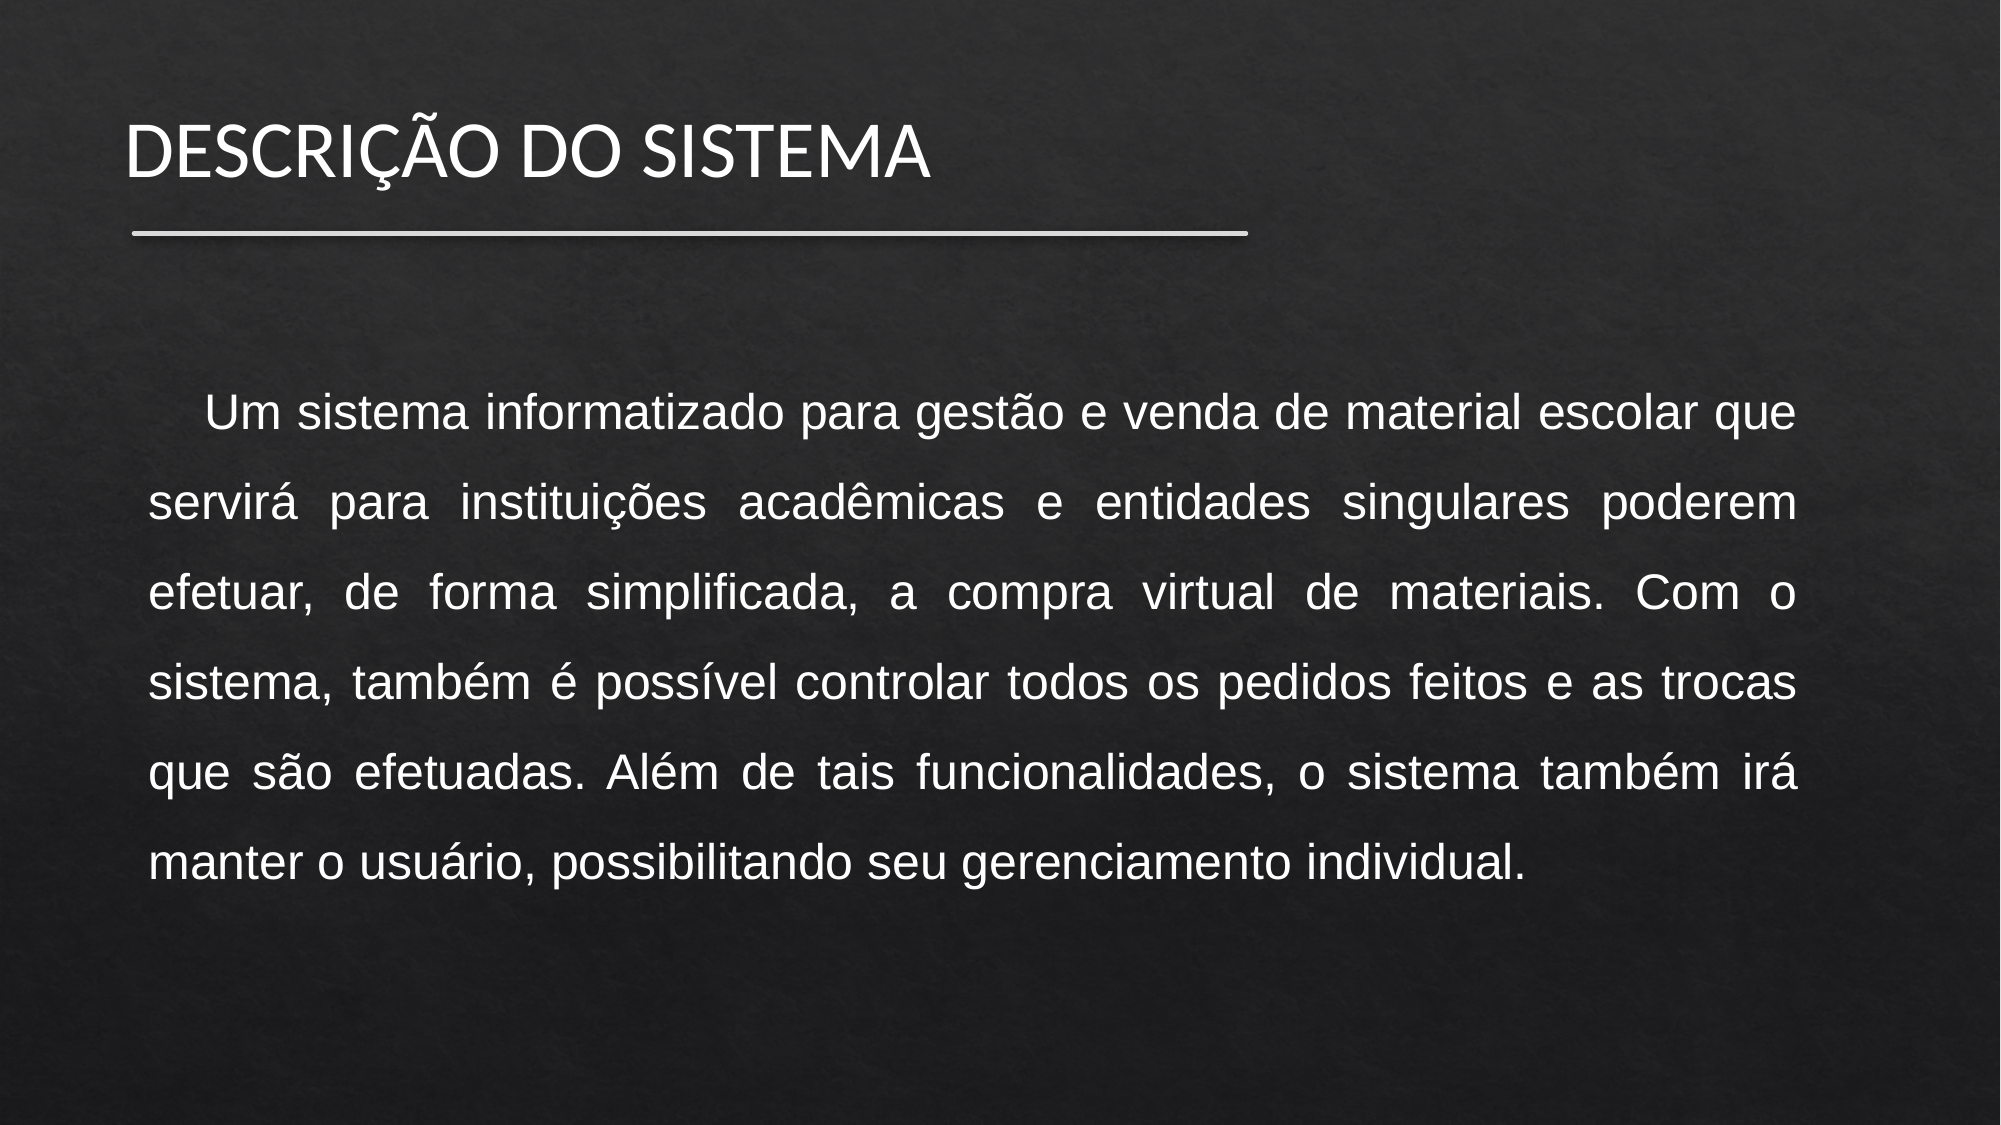

#
DESCRIÇÃO DO SISTEMA
Um sistema informatizado para gestão e venda de material escolar que servirá para instituições acadêmicas e entidades singulares poderem efetuar, de forma simplificada, a compra virtual de materiais. Com o sistema, também é possível controlar todos os pedidos feitos e as trocas que são efetuadas. Além de tais funcionalidades, o sistema também irá manter o usuário, possibilitando seu gerenciamento individual.